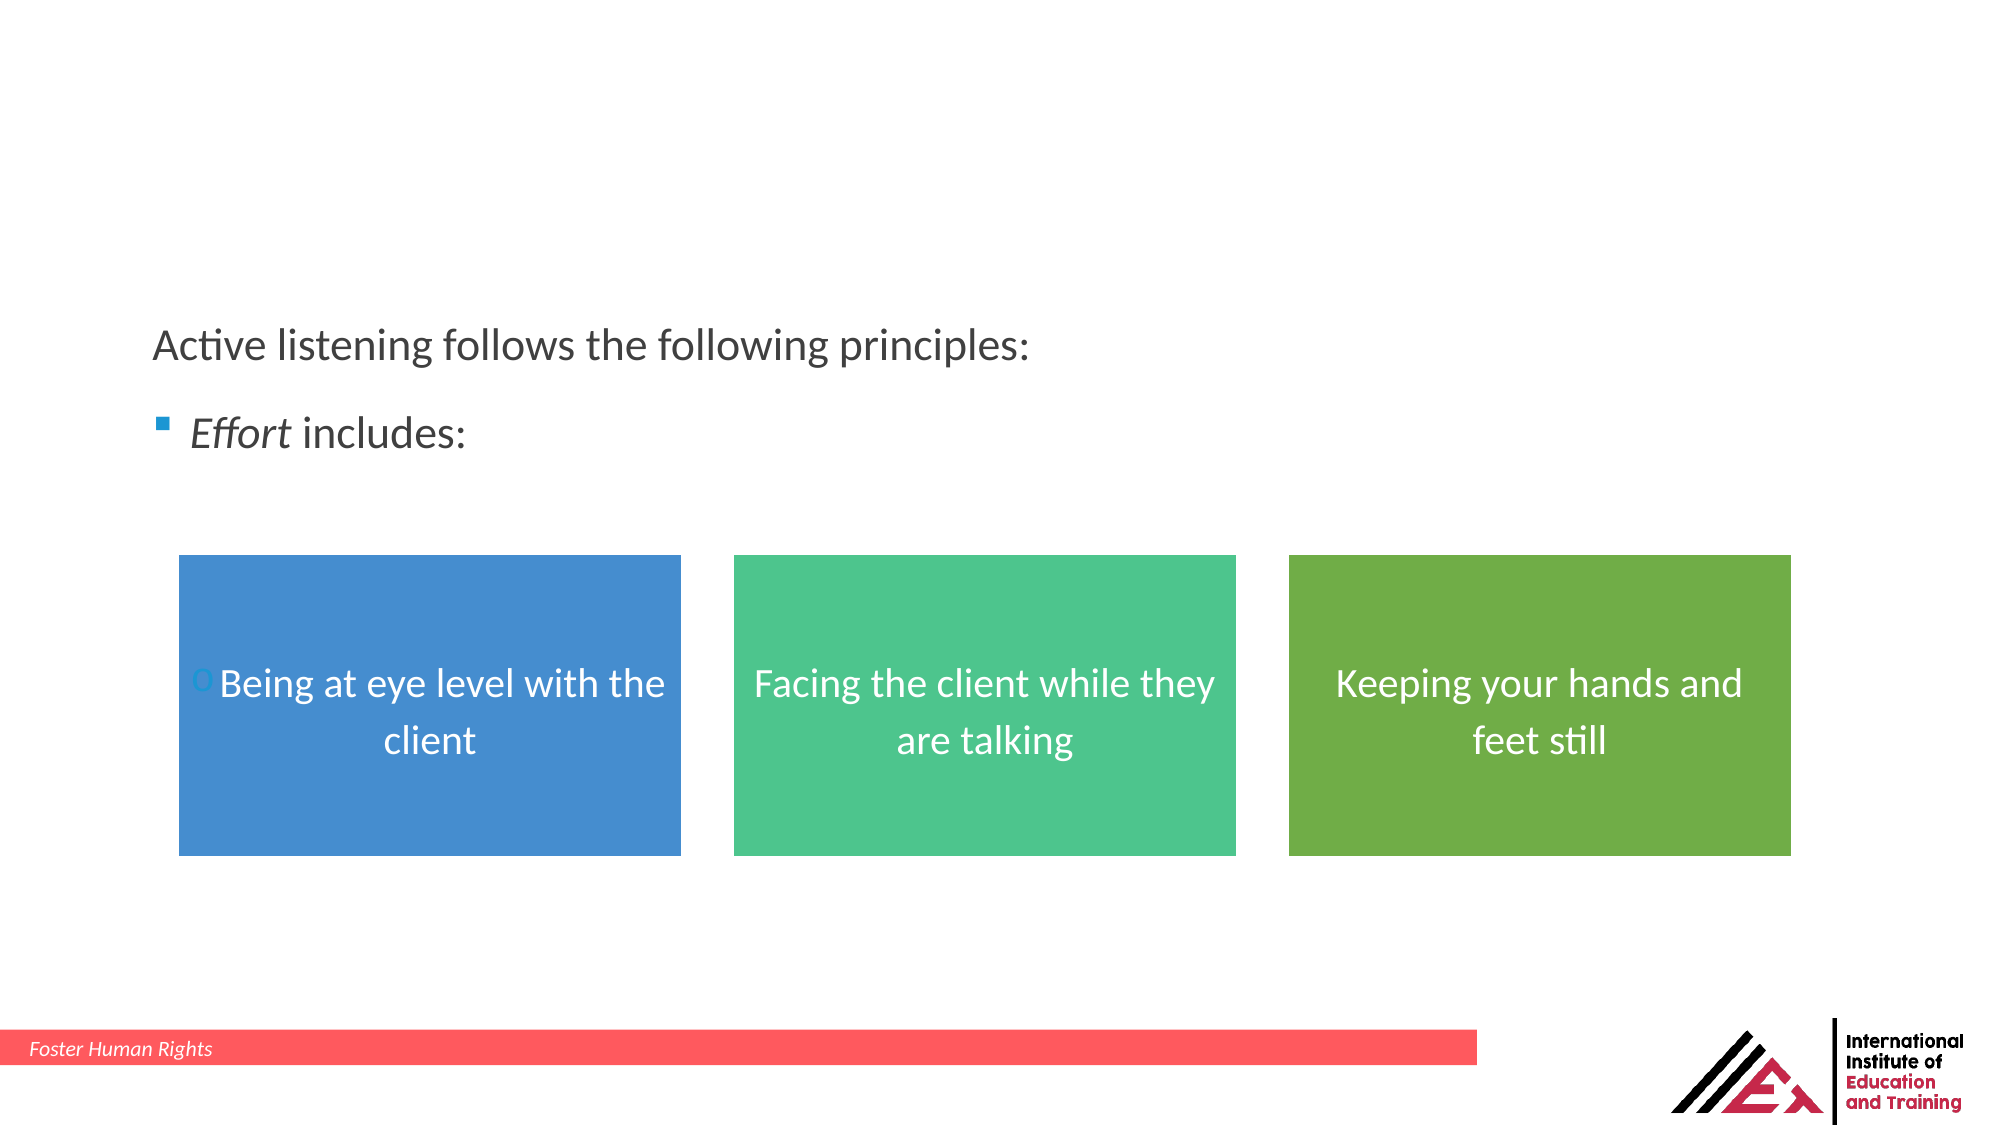

Active listening follows the following principles:
Effort includes:

Being at eye level with the client
Facing the client while they are talking
Keeping your hands and feet still
Foster Human Rights